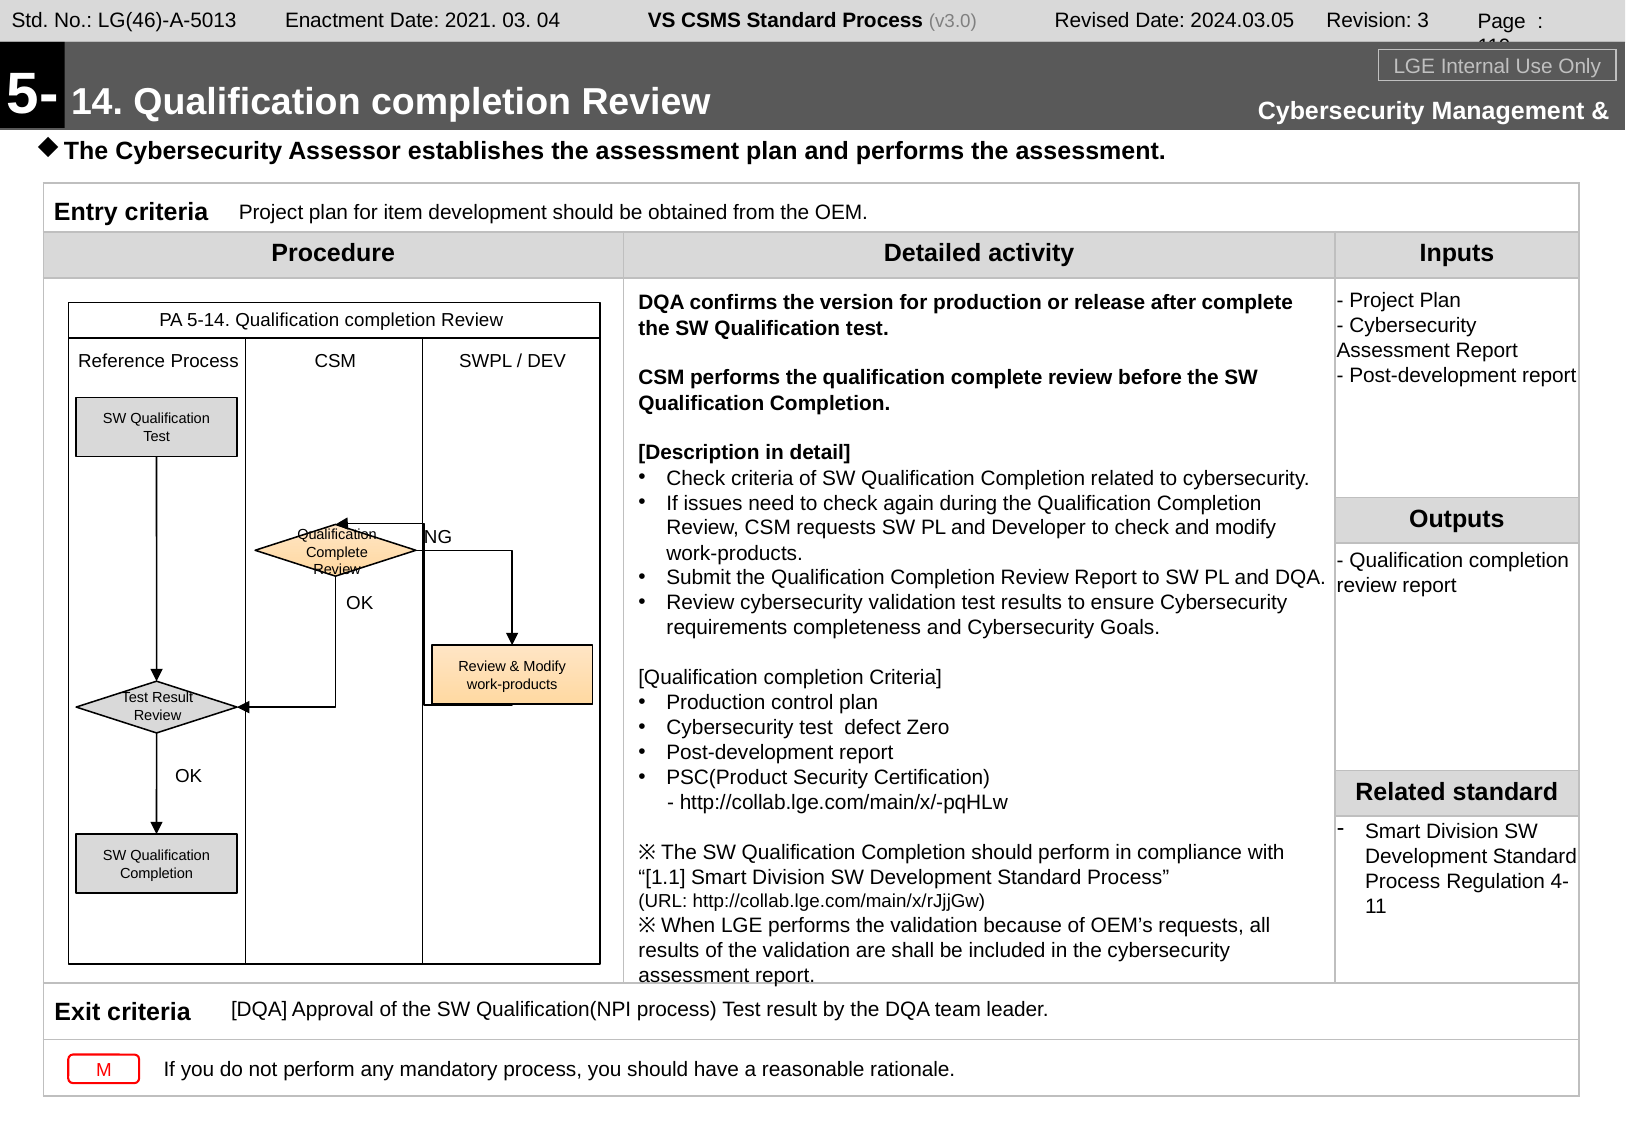

Page  :  119
5-
#
m
14. Qualification completion Review
LGE Internal Use Only
Cybersecurity Management & Supporting
The Cybersecurity Assessor establishes the assessment plan and performs the assessment.
Project plan for item development should be obtained from the OEM.
- Project Plan
- Cybersecurity Assessment Report
- Post-development report
DQA confirms the version for production or release after complete the SW Qualification test.

CSM performs the qualification complete review before the SW Qualification Completion.

[Description in detail]
Check criteria of SW Qualification Completion related to cybersecurity.
If issues need to check again during the Qualification Completion Review, CSM requests SW PL and Developer to check and modify work-products.
Submit the Qualification Completion Review Report to SW PL and DQA.
Review cybersecurity validation test results to ensure Cybersecurity requirements completeness and Cybersecurity Goals.

[Qualification completion Criteria]
Production control plan
Cybersecurity test  defect Zero
Post-development report
PSC(Product Security Certification)
     - http://collab.lge.com/main/x/-pqHLw

※ The SW Qualification Completion should perform in compliance with “[1.1] Smart Division SW Development Standard Process”
(URL: http://collab.lge.com/main/x/rJjjGw)
※ When LGE performs the validation because of OEM’s requests, all results of the validation are shall be included in the cybersecurity assessment report.
PA 5-14. Qualification completion Review

Reference Process
CSM
SWPL / DEV
SW Qualification Test
NG
Qualification
Complete
Review

- Qualification completion review report
OK
Review & Modify
work-products
Test Result Review

OK
Smart Division SW Development Standard Process Regulation 4-11

SW Qualification
Completion
[DQA] Approval of the SW Qualification(NPI process) Test result by the DQA team leader.
If you do not perform any mandatory process, you should have a reasonable rationale.
M